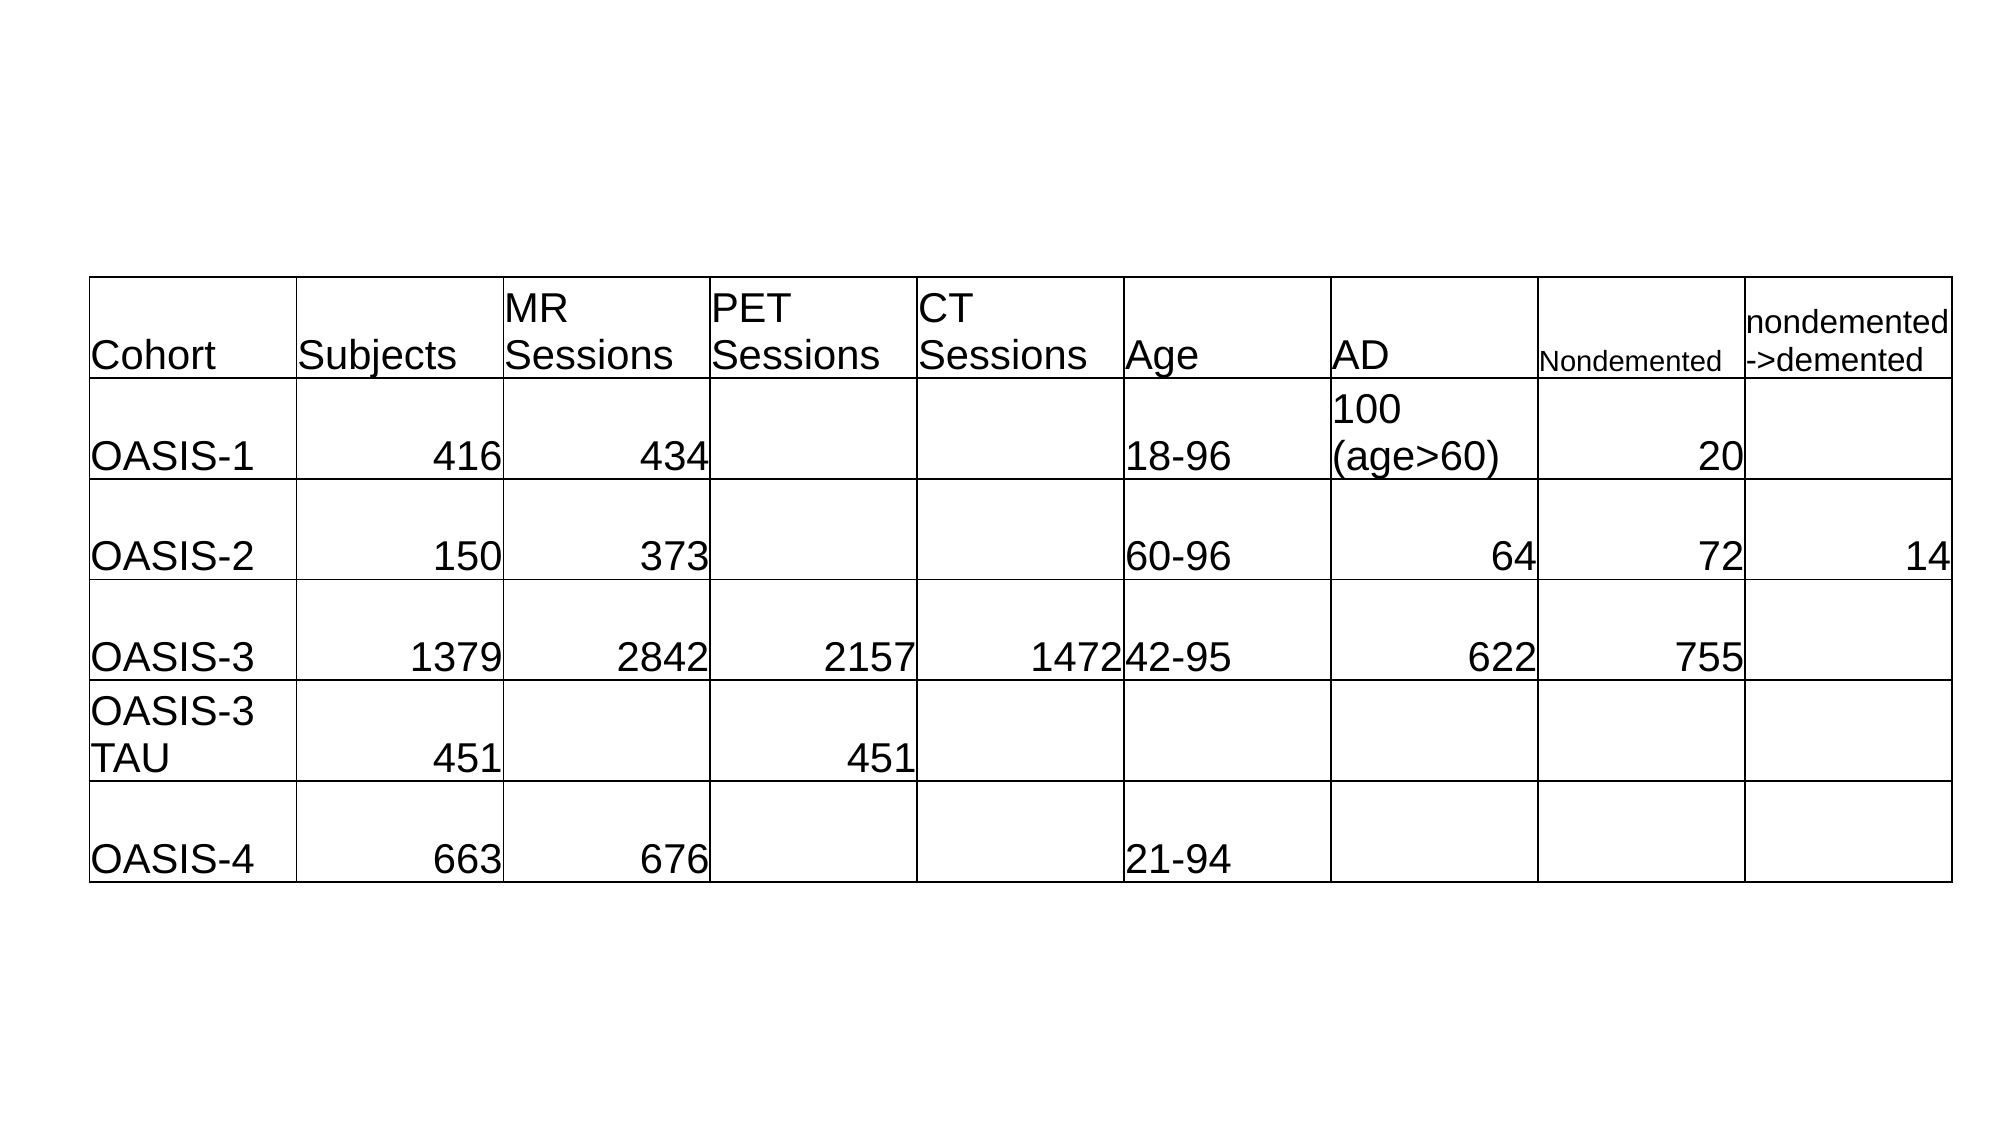

#
| Cohort | Subjects | MR Sessions | PET Sessions | CT Sessions | Age | AD | Nondemented | nondemented->demented |
| --- | --- | --- | --- | --- | --- | --- | --- | --- |
| OASIS-1 | 416 | 434 |  |  | 18-96 | 100 (age>60) | 20 |  |
| OASIS-2 | 150 | 373 |  |  | 60-96 | 64 | 72 | 14 |
| OASIS-3 | 1379 | 2842 | 2157 | 1472 | 42-95 | 622 | 755 |  |
| OASIS-3 TAU | 451 |  | 451 |  |  |  |  |  |
| OASIS-4 | 663 | 676 |  |  | 21-94 |  |  |  |